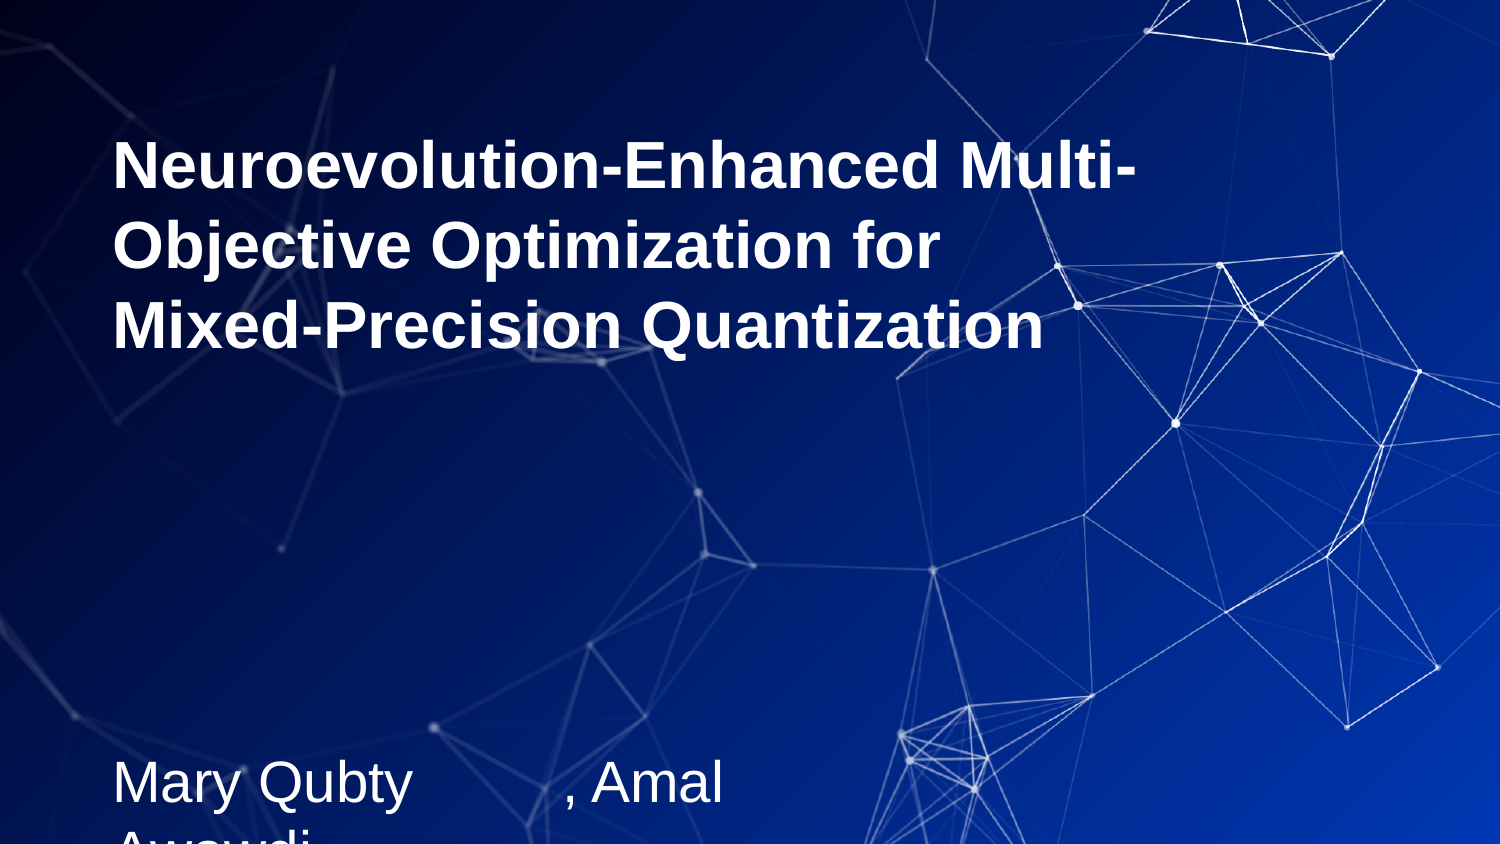

# Neuroevolution-Enhanced Multi-Objective Optimization for Mixed-Precision Quantization
Mary Qubty	, Amal Awawdi